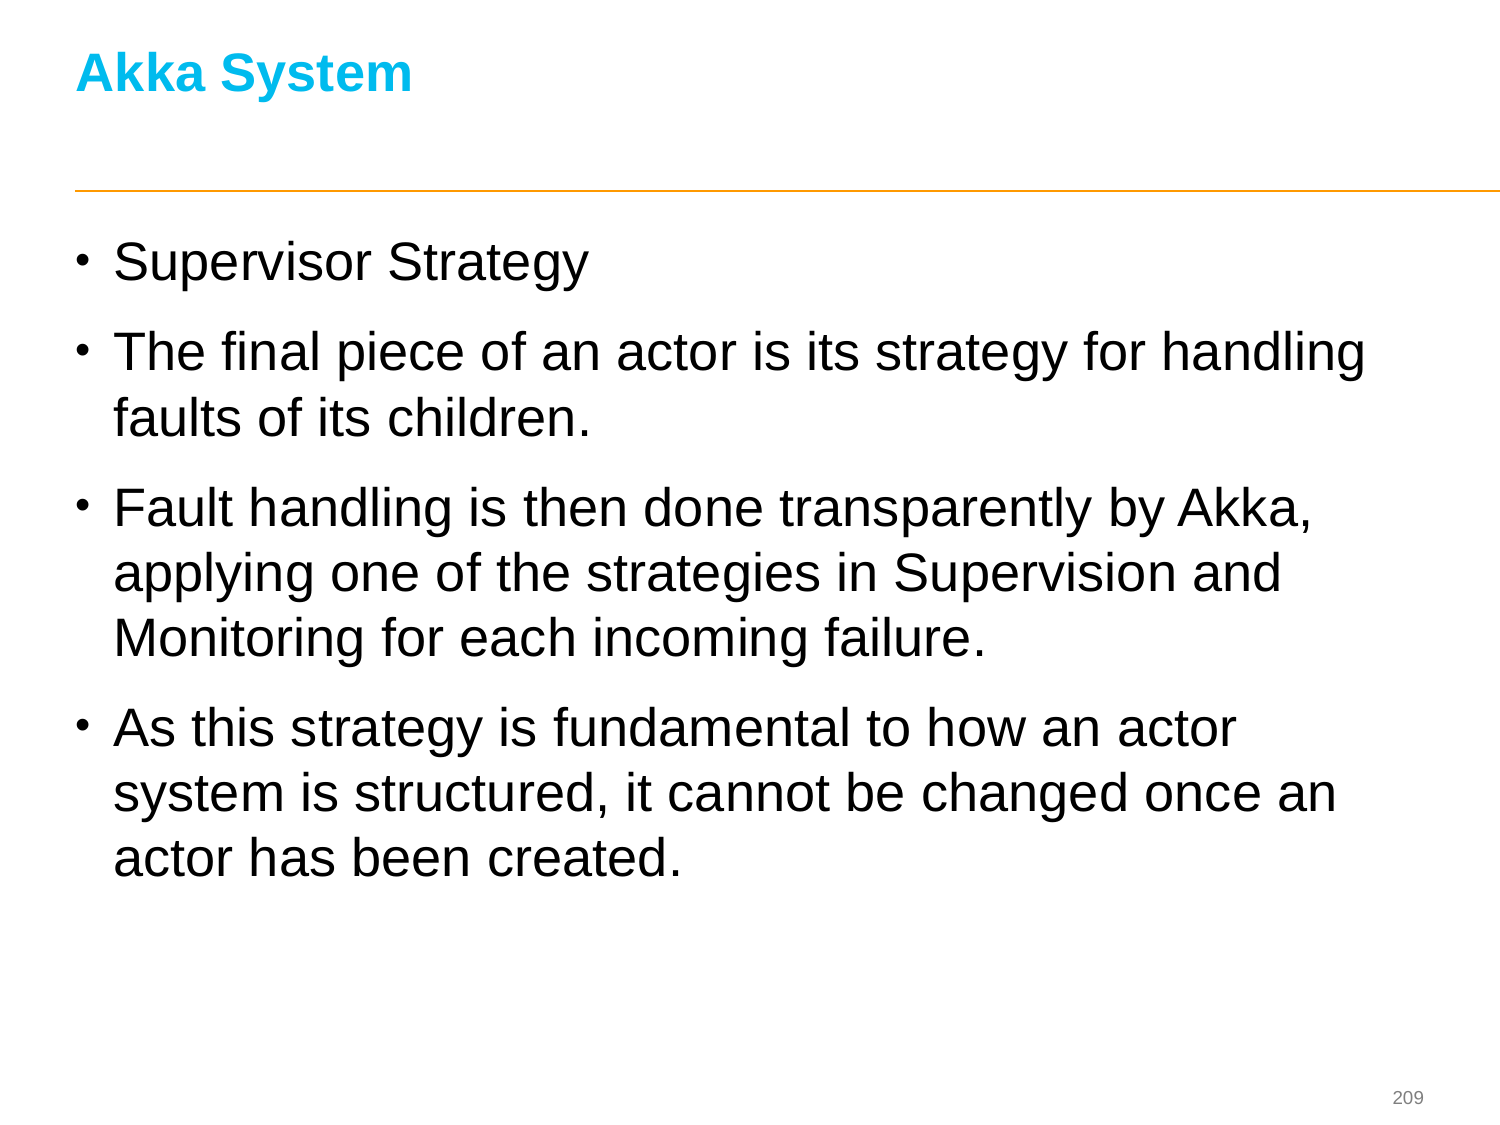

# Akka System
Supervisor Strategy
The final piece of an actor is its strategy for handling faults of its children.
Fault handling is then done transparently by Akka, applying one of the strategies in Supervision and Monitoring for each incoming failure.
As this strategy is fundamental to how an actor system is structured, it cannot be changed once an actor has been created.